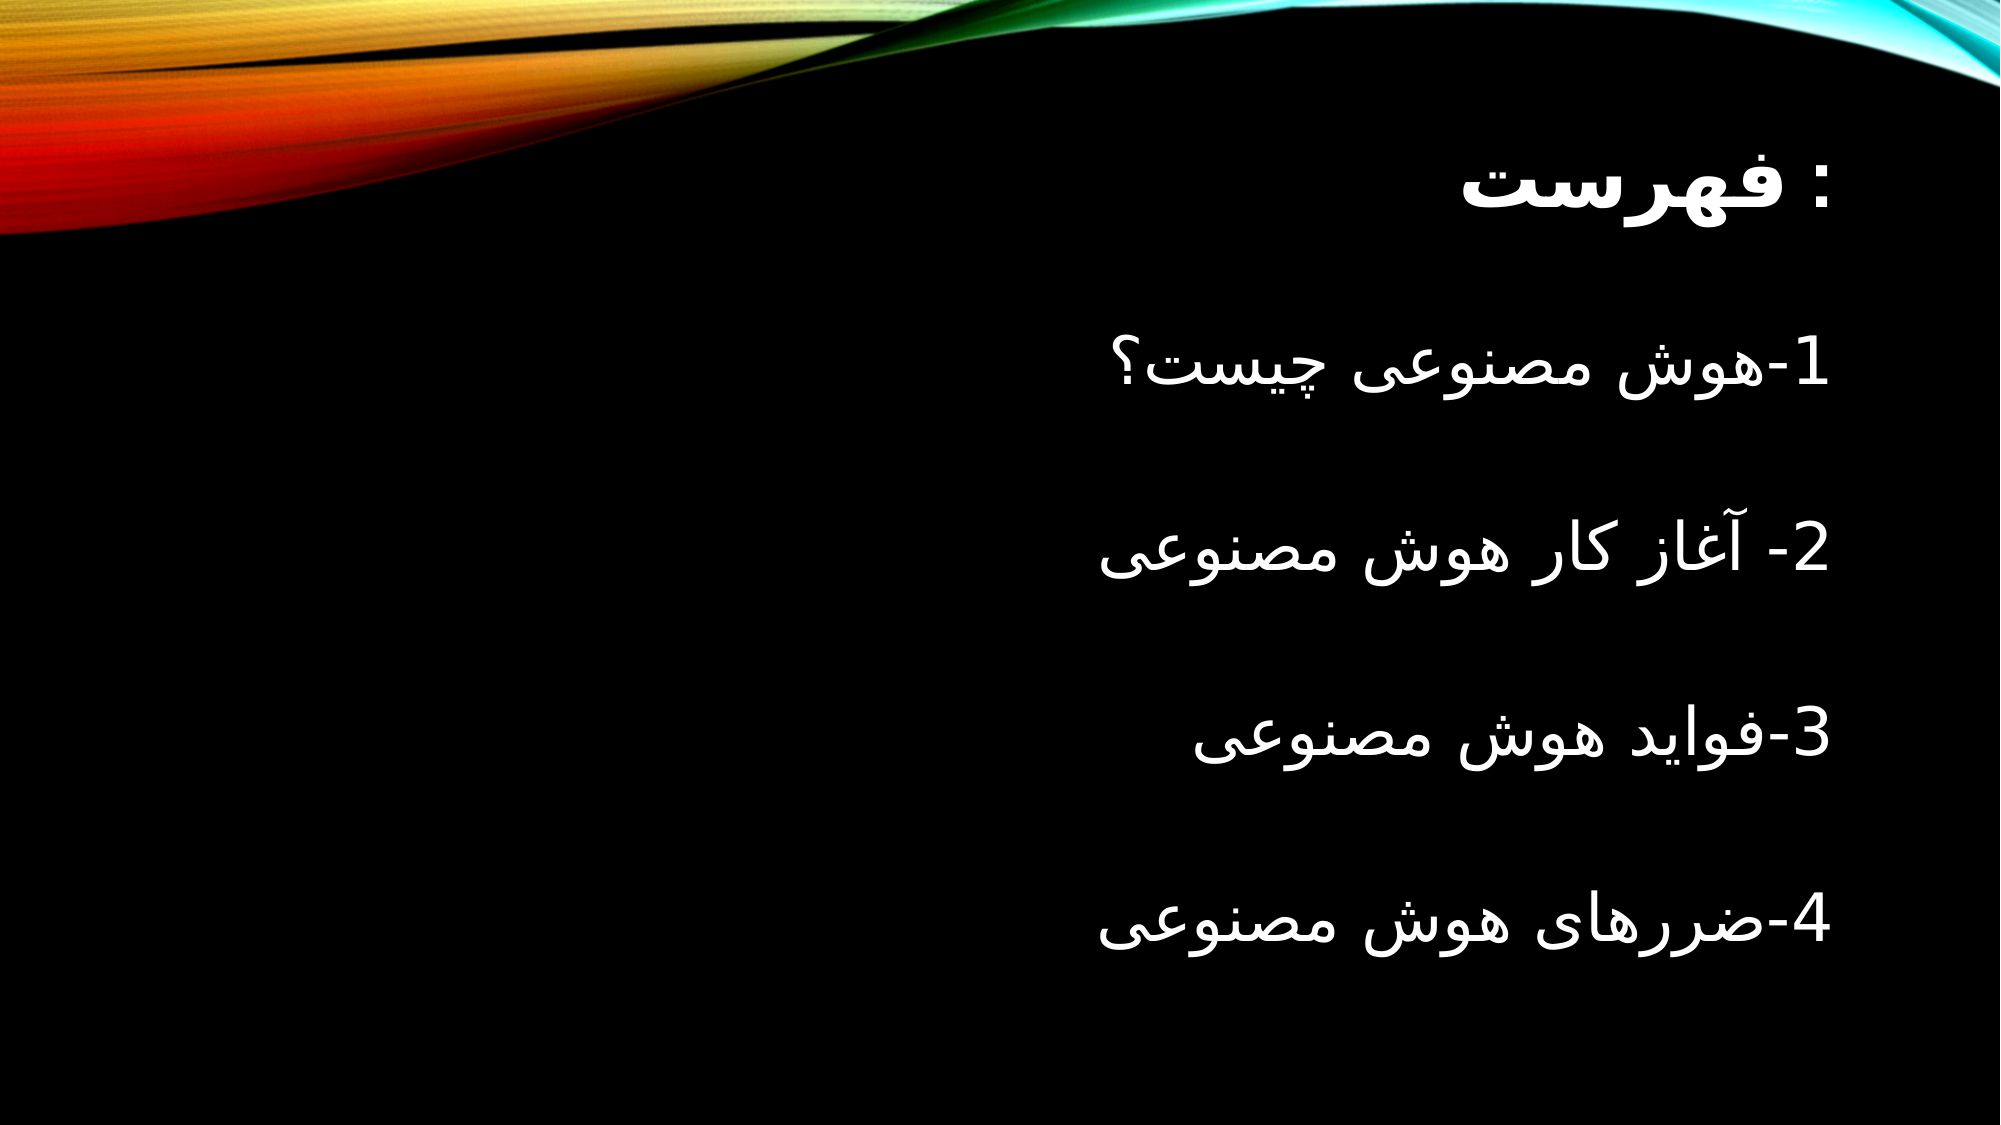

# فهرست :
1-هوش مصنوعی چیست؟

2- آغاز کار هوش مصنوعی

3-فواید هوش مصنوعی

4-ضررهای هوش مصنوعی